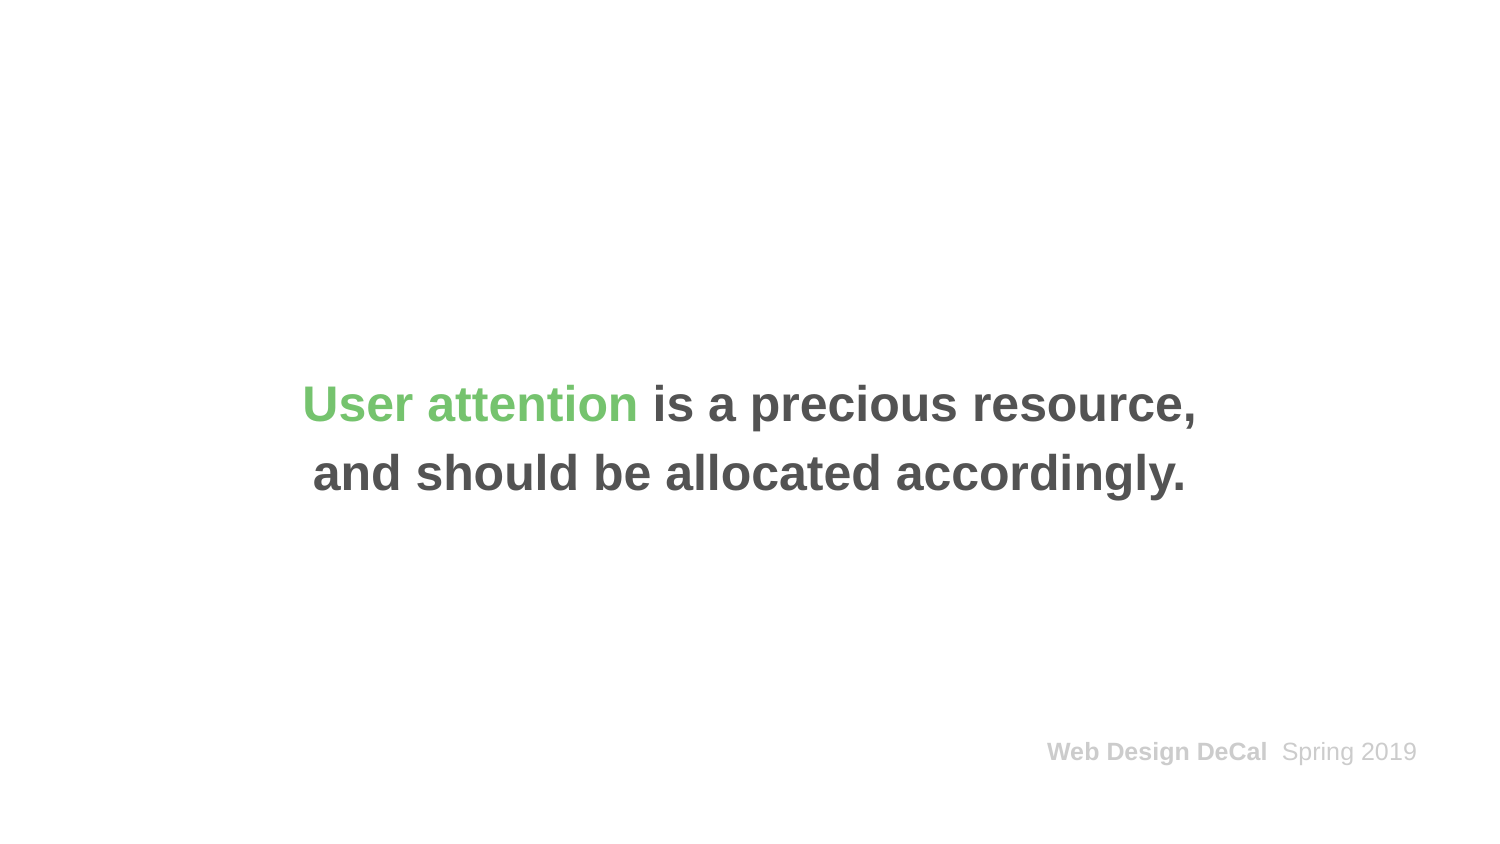

# User attention is a precious resource, and should be allocated accordingly.